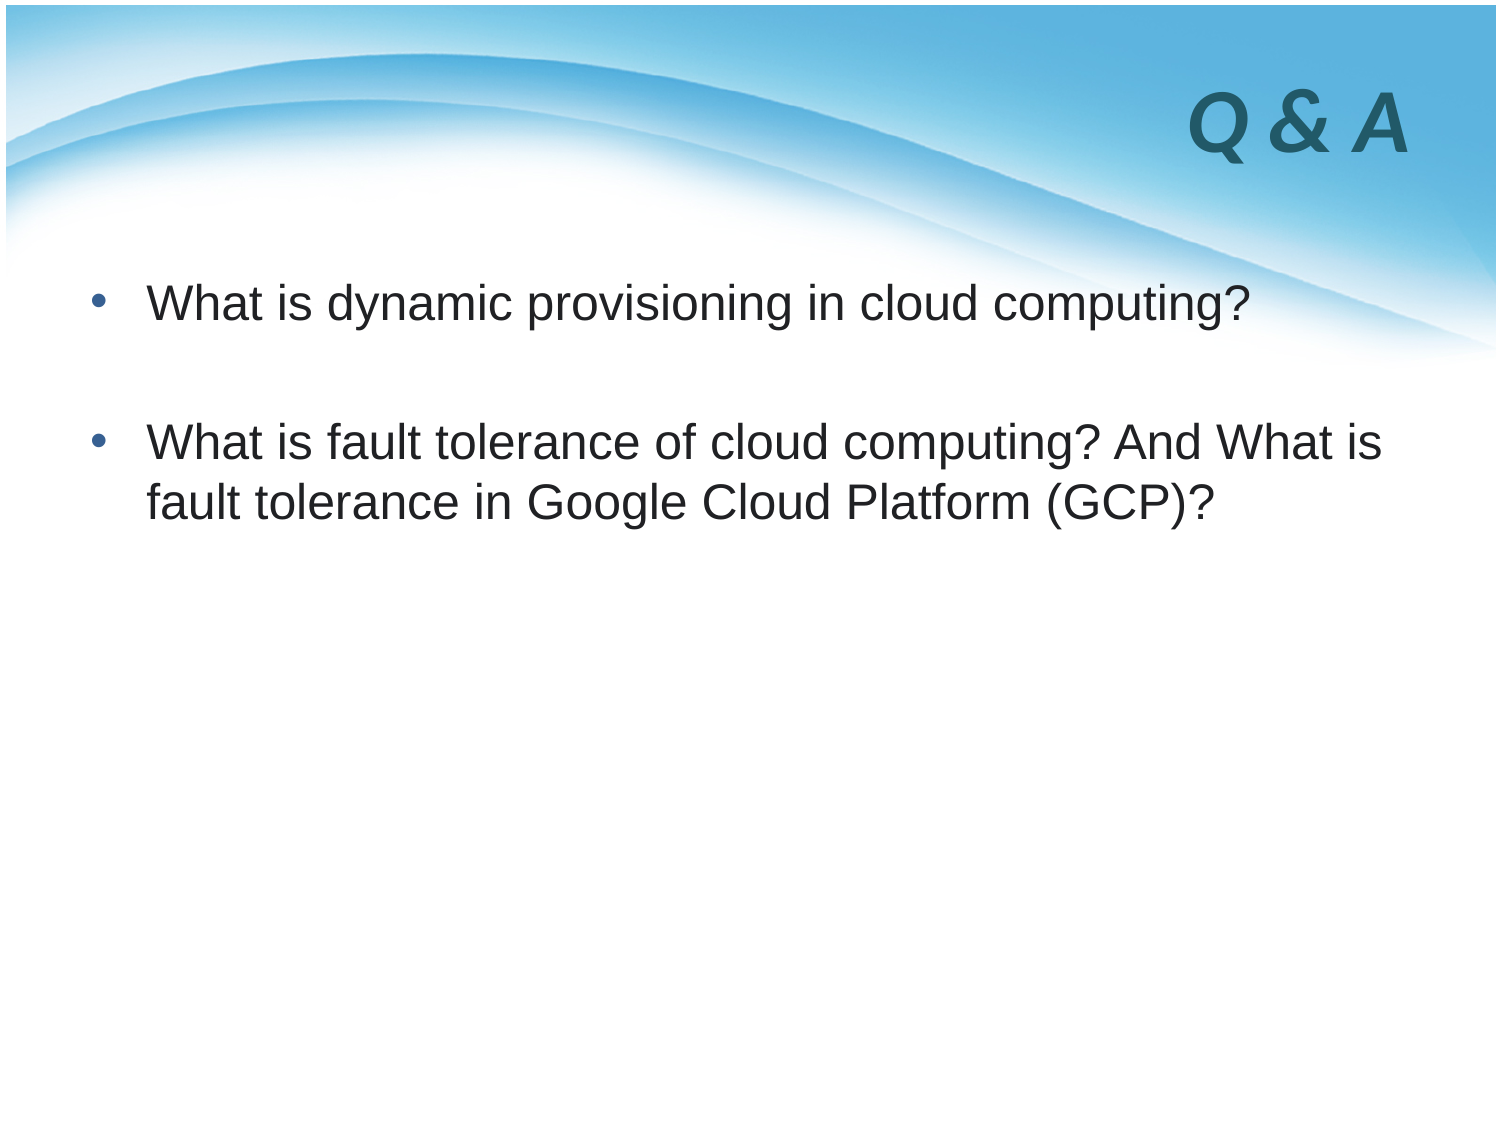

# Q & A
What is dynamic provisioning in cloud computing?

What is fault tolerance of cloud computing? And What is fault tolerance in Google Cloud Platform (GCP)?